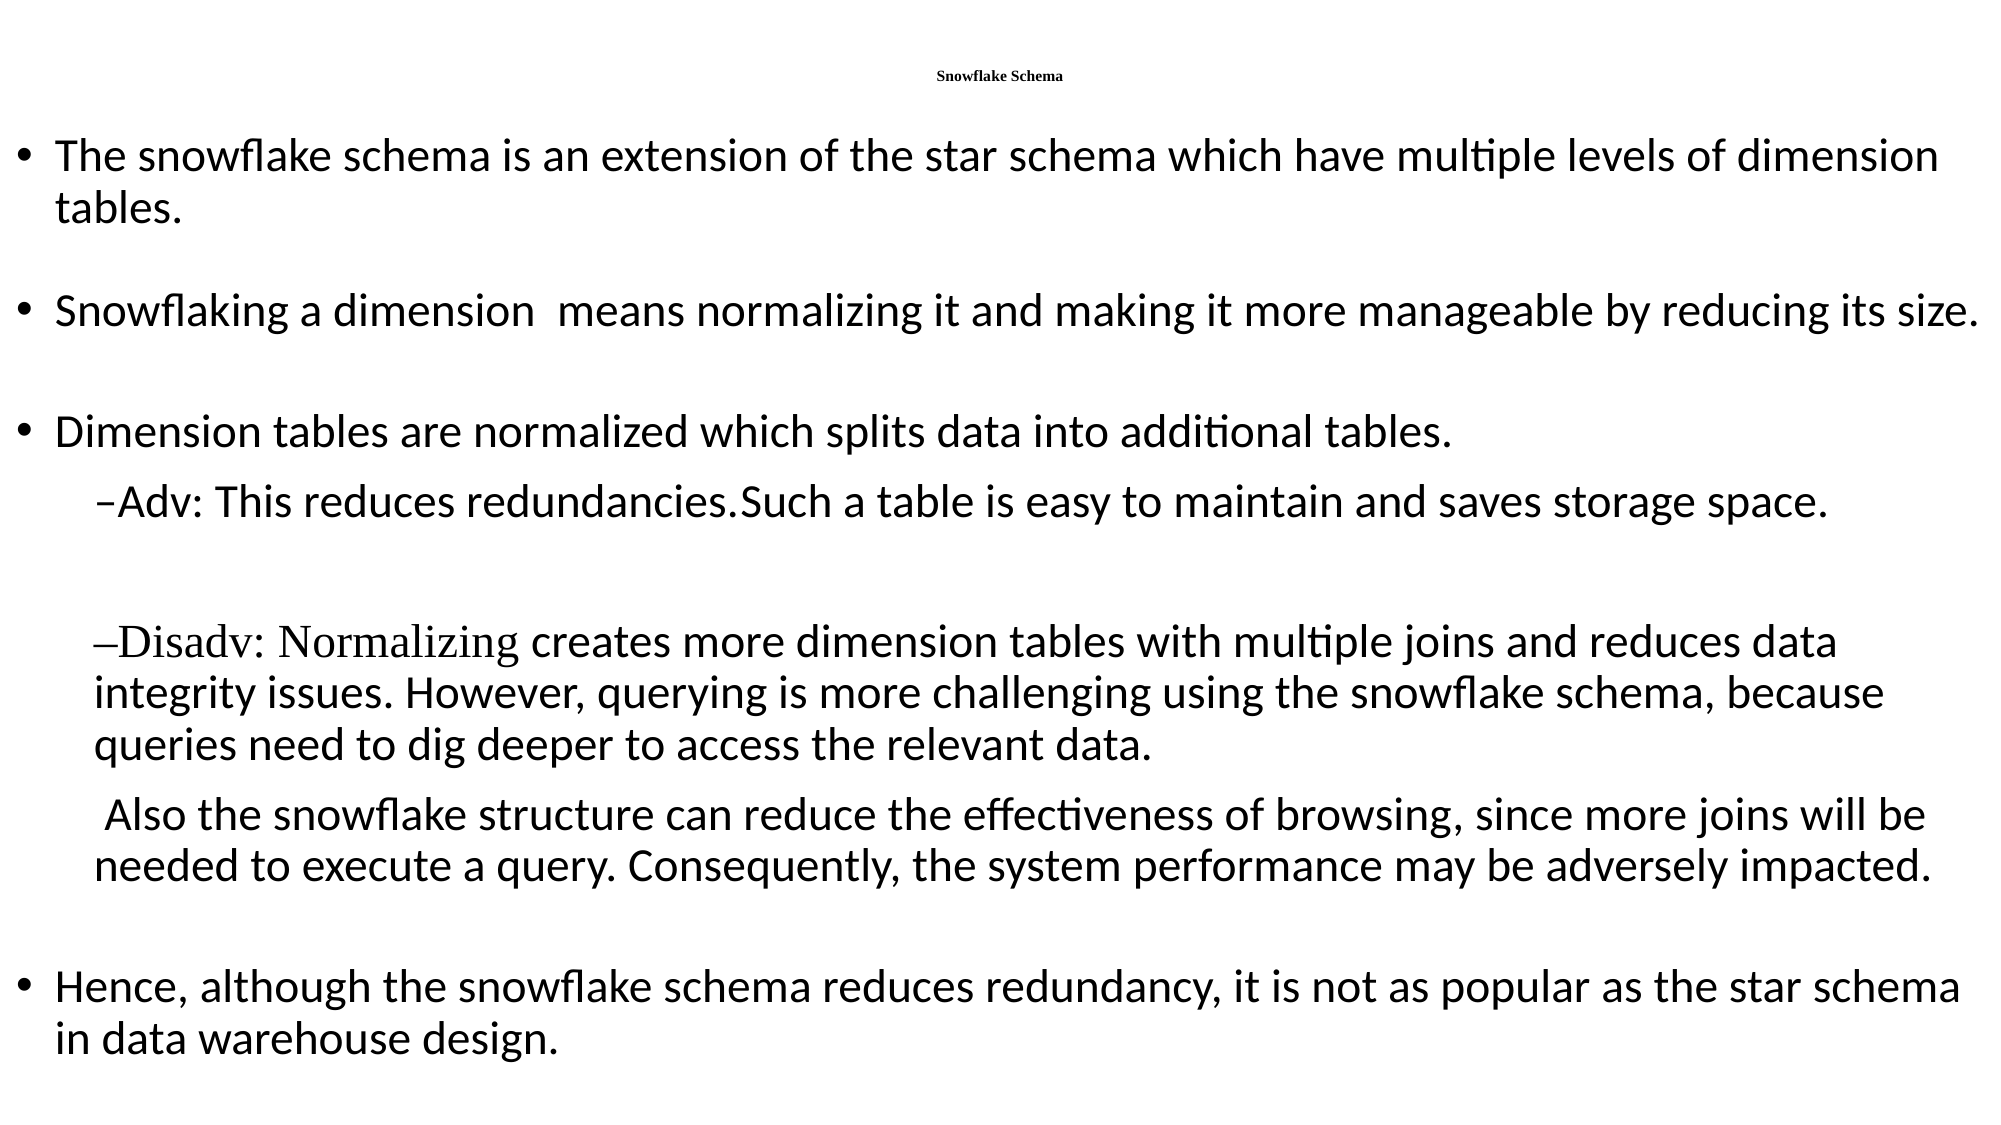

# Snowflake Schema
The snowflake schema is an extension of the star schema which have multiple levels of dimension tables.

Snowflaking a dimension  means normalizing it and making it more manageable by reducing its size.

Dimension tables are normalized which splits data into additional tables.
–Adv: This reduces redundancies.Such a table is easy to maintain and saves storage space.

–Disadv: Normalizing creates more dimension tables with multiple joins and reduces data integrity issues. However, querying is more challenging using the snowflake schema, because queries need to dig deeper to access the relevant data.
 Also the snowflake structure can reduce the effectiveness of browsing, since more joins will be needed to execute a query. Consequently, the system performance may be adversely impacted.

Hence, although the snowflake schema reduces redundancy, it is not as popular as the star schema in data warehouse design.